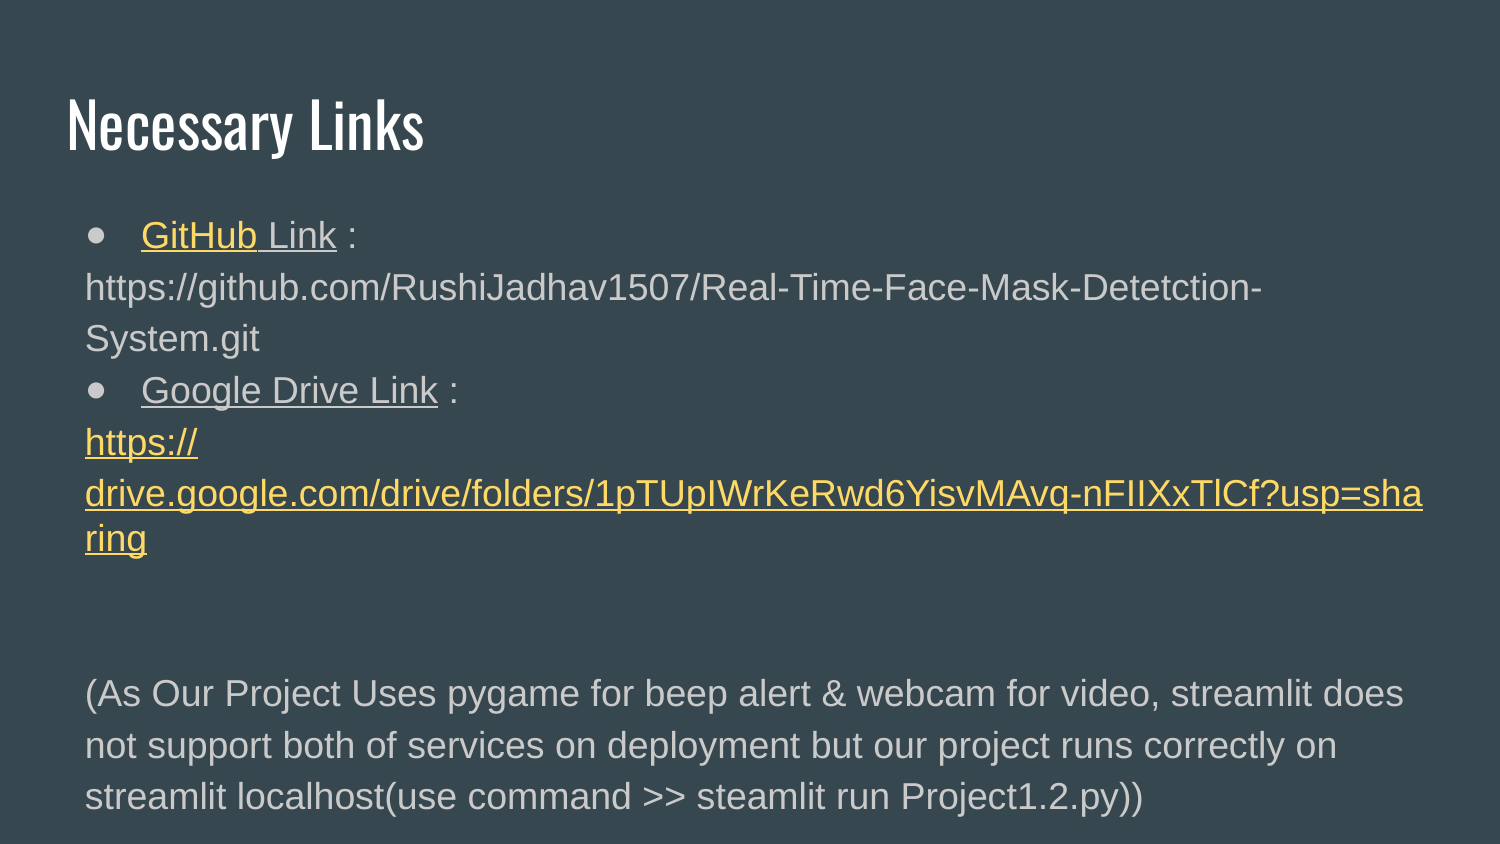

# Necessary Links
GitHub Link :
https://github.com/RushiJadhav1507/Real-Time-Face-Mask-Detetction-System.git
Google Drive Link :
https://drive.google.com/drive/folders/1pTUpIWrKeRwd6YisvMAvq-nFIIXxTlCf?usp=sharing

(As Our Project Uses pygame for beep alert & webcam for video, streamlit does not support both of services on deployment but our project runs correctly on streamlit localhost(use command >> steamlit run Project1.2.py))